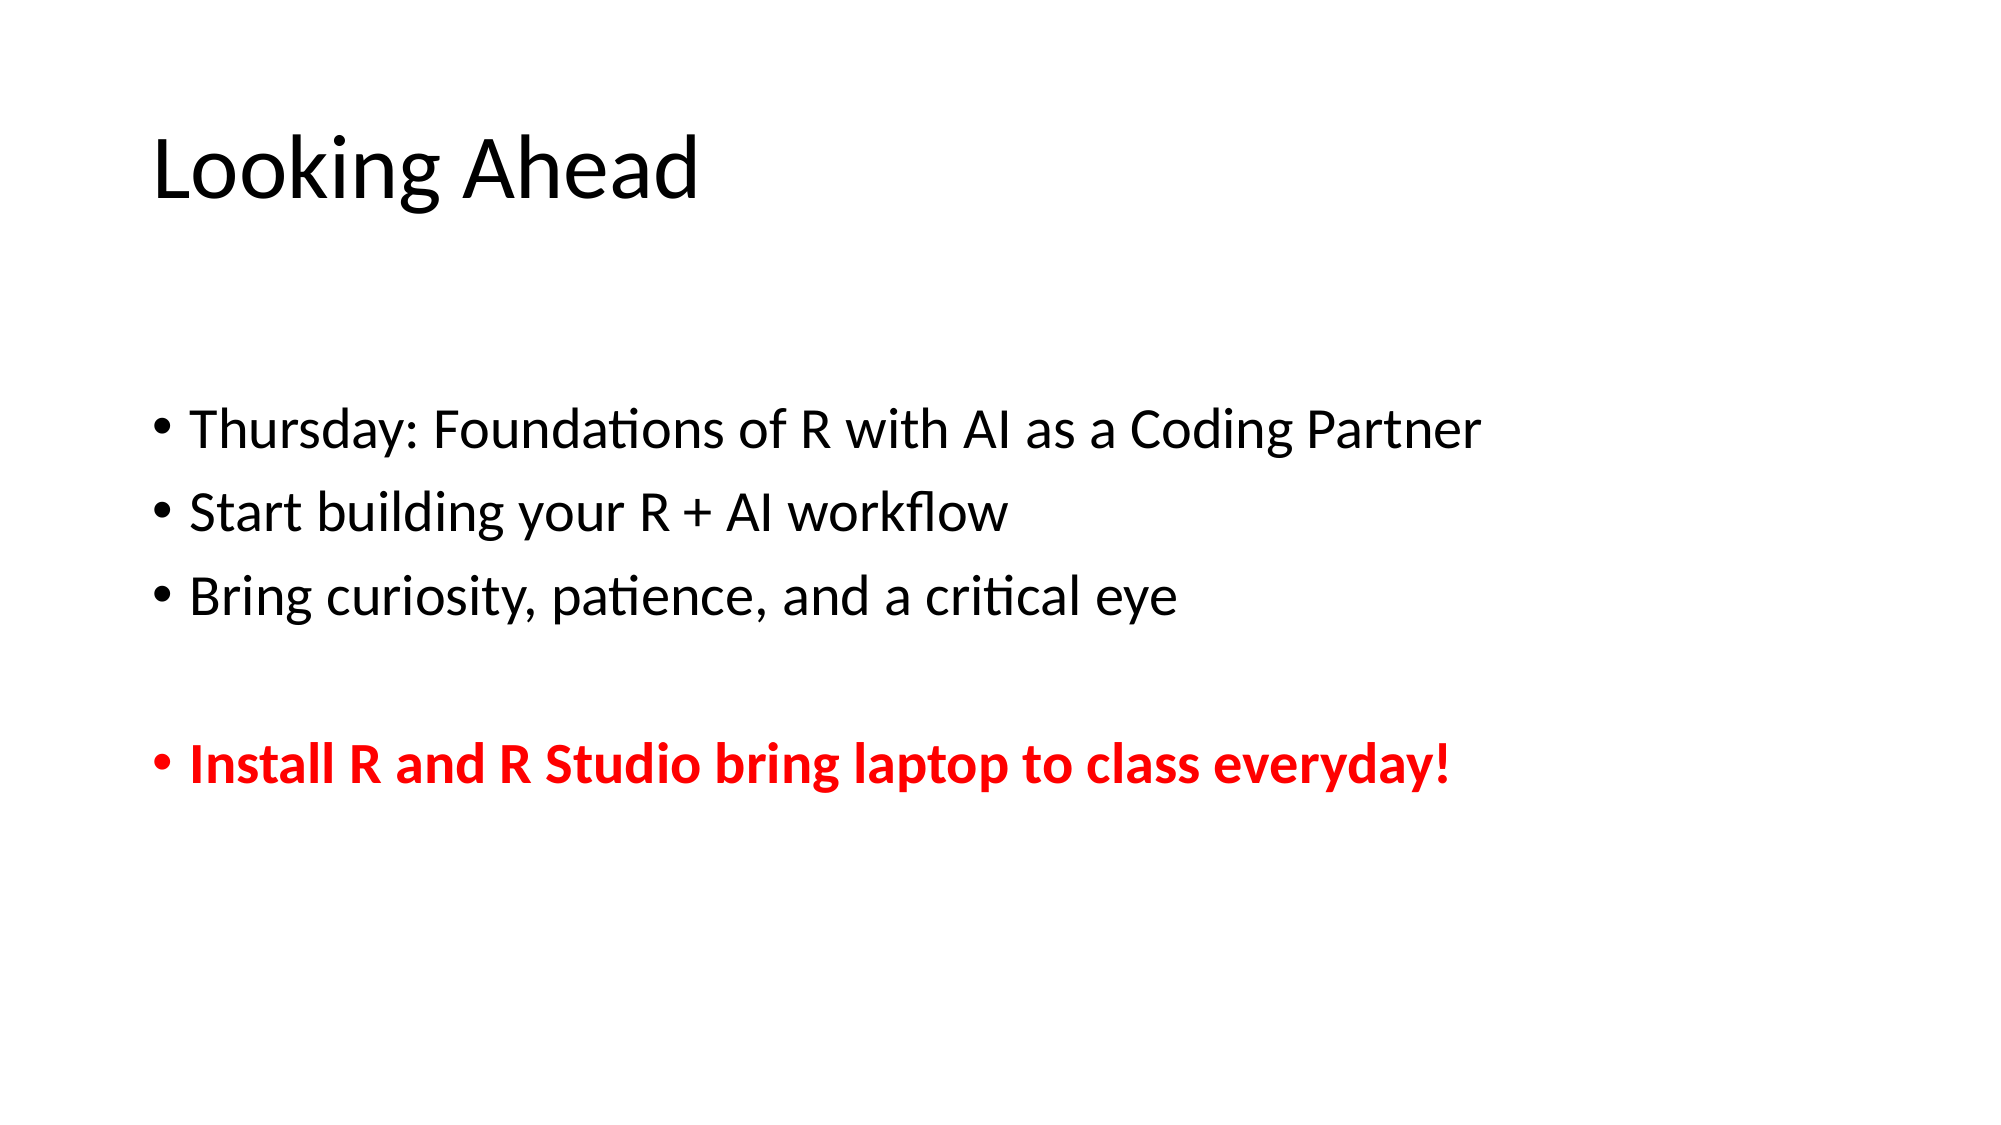

# Looking Ahead

Thursday: Foundations of R with AI as a Coding Partner
Start building your R + AI workflow
Bring curiosity, patience, and a critical eye

Install R and R Studio bring laptop to class everyday!